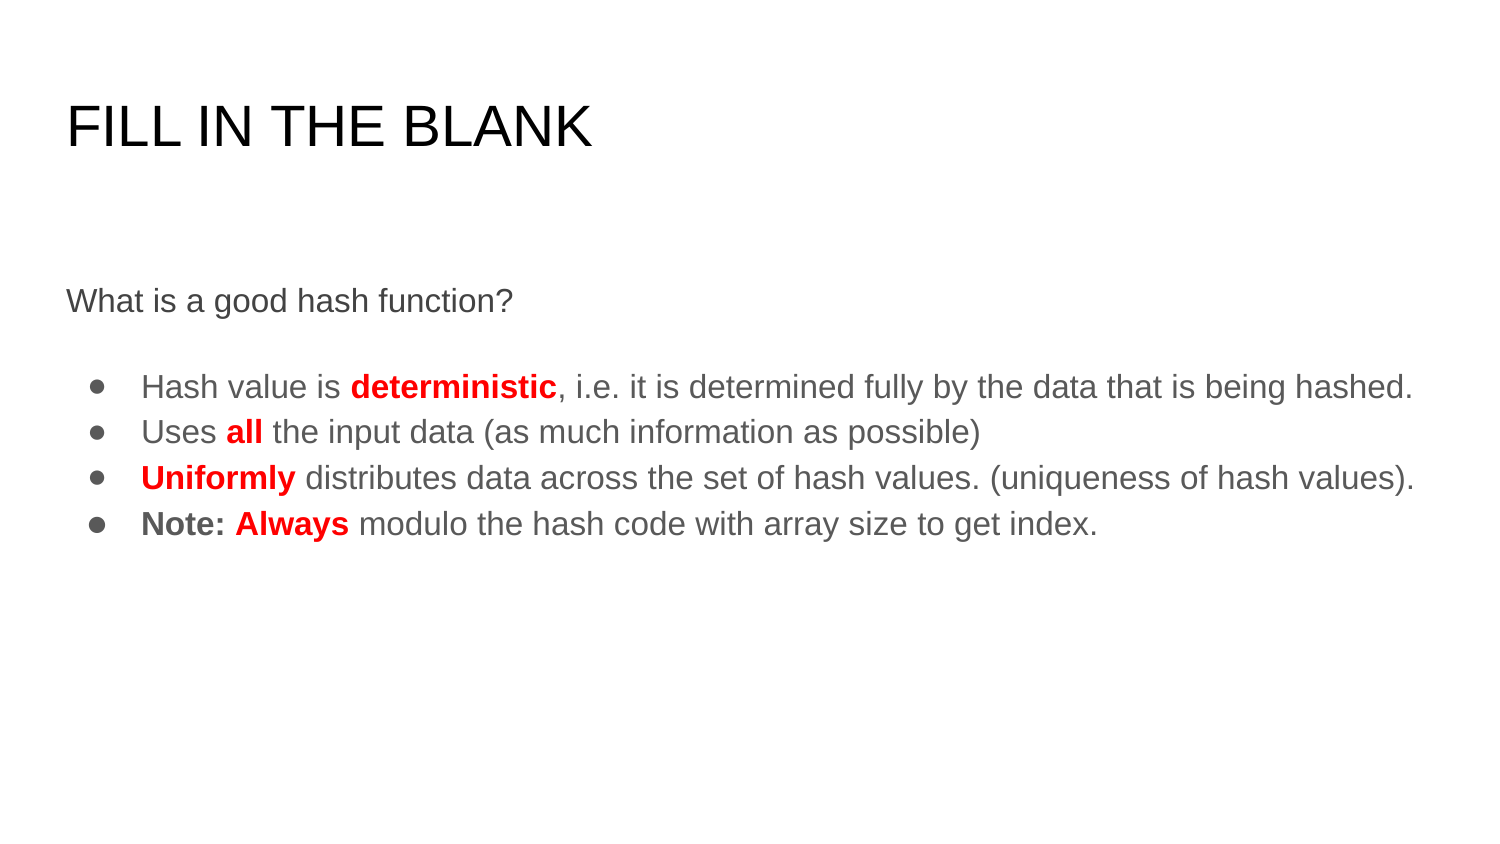

# FILL IN THE BLANK
What is a good hash function?

Hash value is deterministic, i.e. it is determined fully by the data that is being hashed.
Uses all the input data (as much information as possible)
Uniformly distributes data across the set of hash values. (uniqueness of hash values).
Note: Always modulo the hash code with array size to get index.